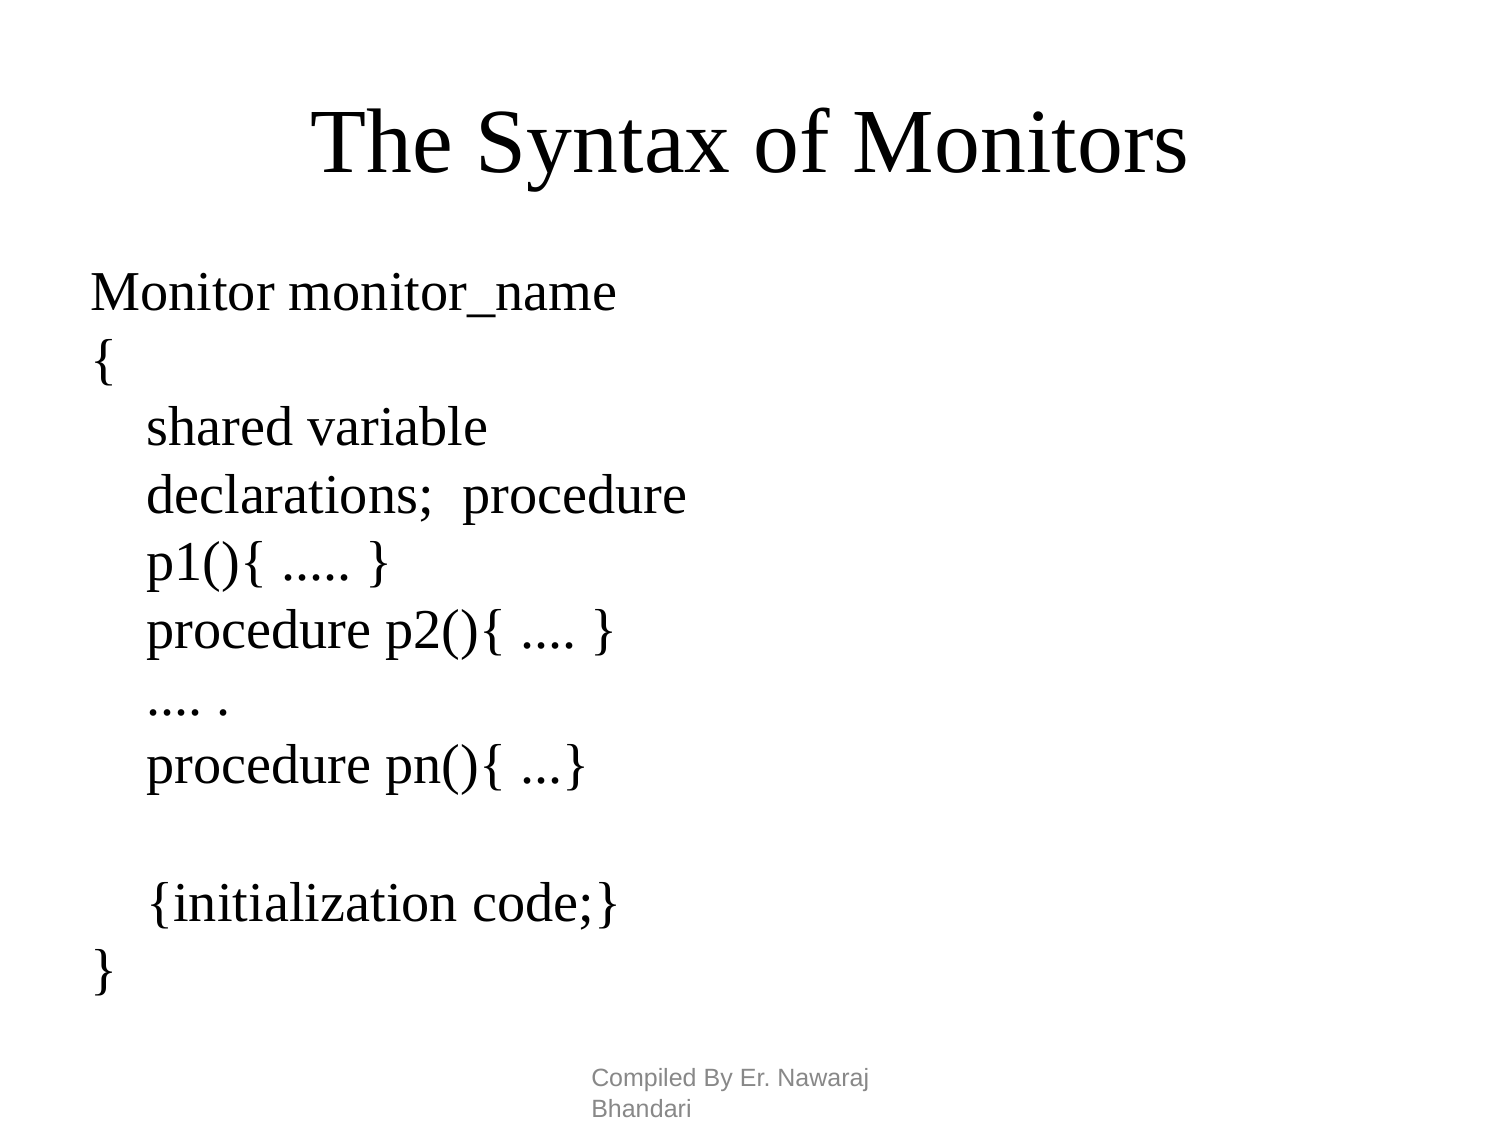

# The Syntax of Monitors
Monitor monitor_name
{
shared variable declarations;  procedure p1(){ ..... }
procedure p2(){ .... }
.... .
procedure pn(){ ...}

{initialization code;}
}
Compiled By Er. Nawaraj Bhandari